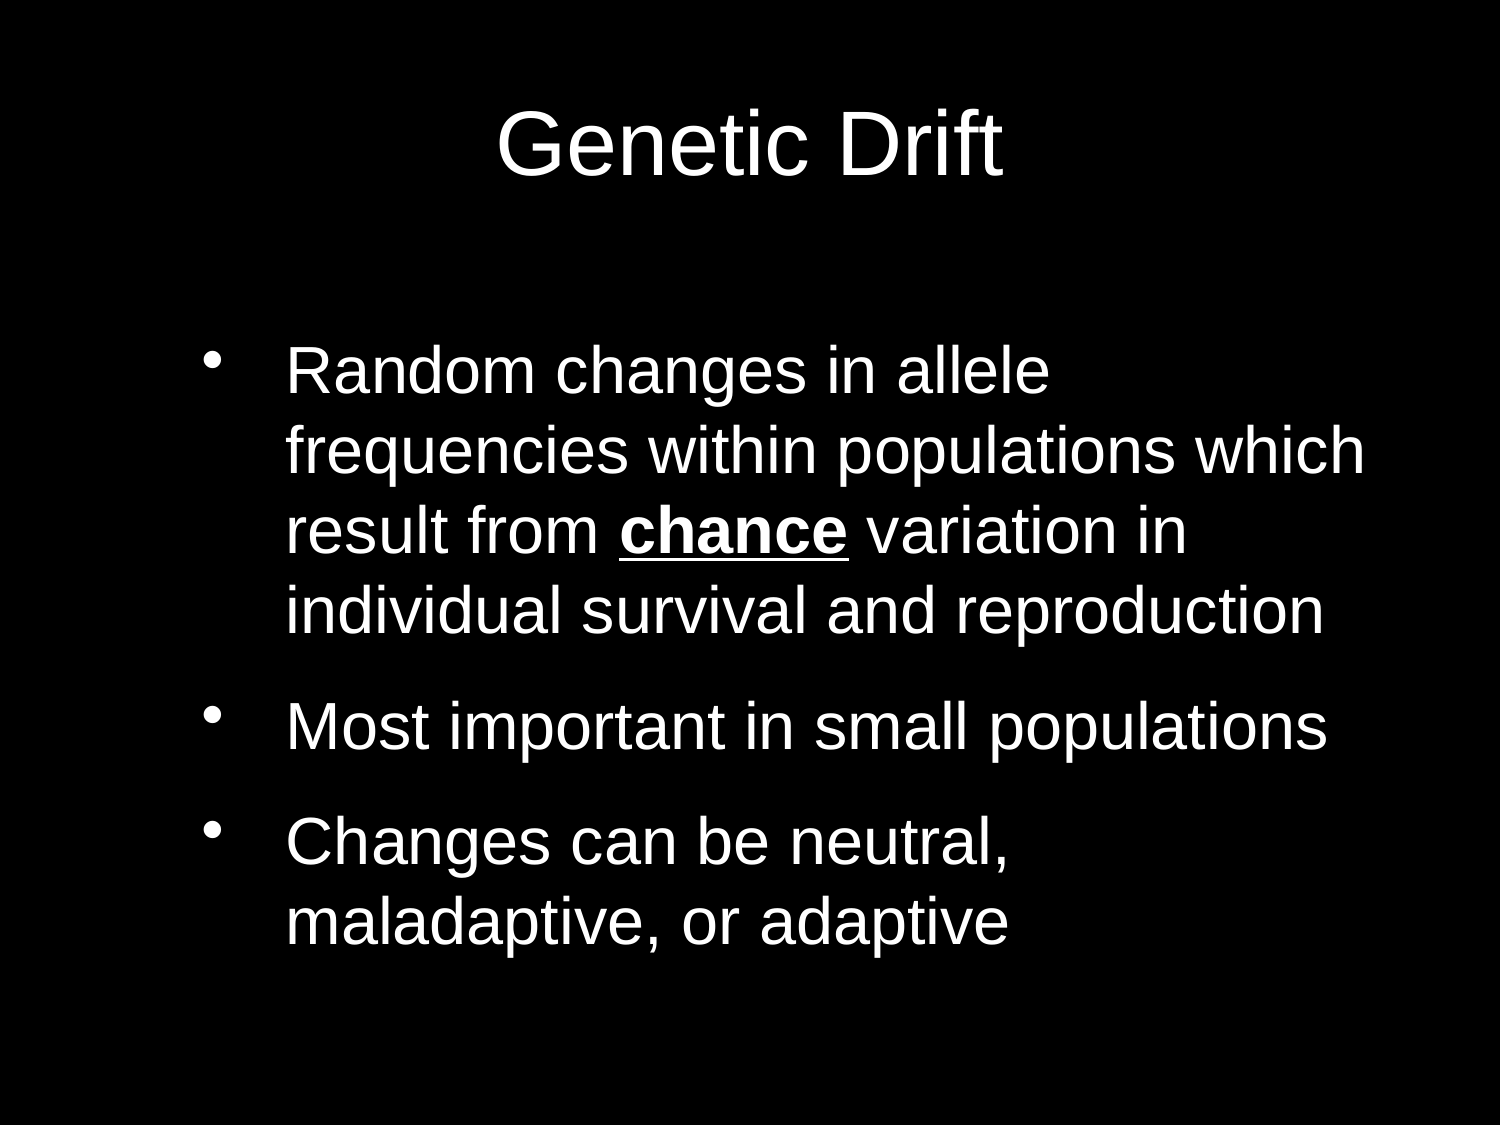

# Genetic Drift
Random changes in allele frequencies within populations which result from chance variation in individual survival and reproduction
Most important in small populations
Changes can be neutral, maladaptive, or adaptive